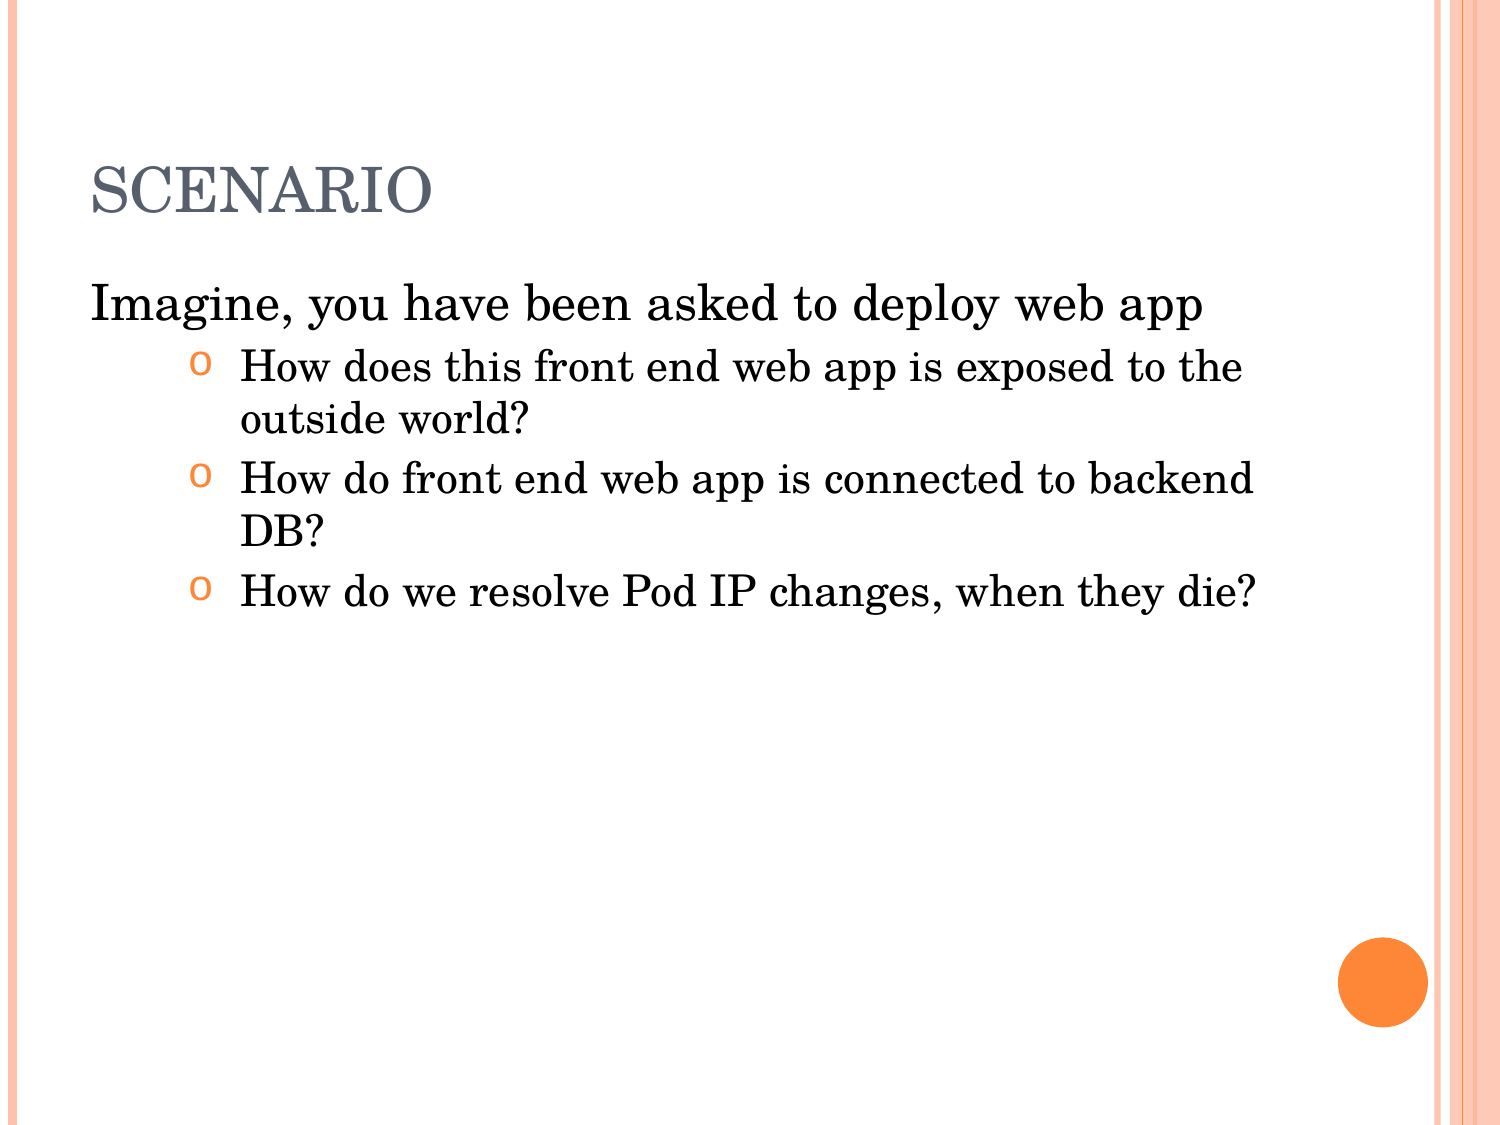

# Scenario
Imagine, you have been asked to deploy web app
How does this front end web app is exposed to the outside world?
How do front end web app is connected to backend DB?
How do we resolve Pod IP changes, when they die?